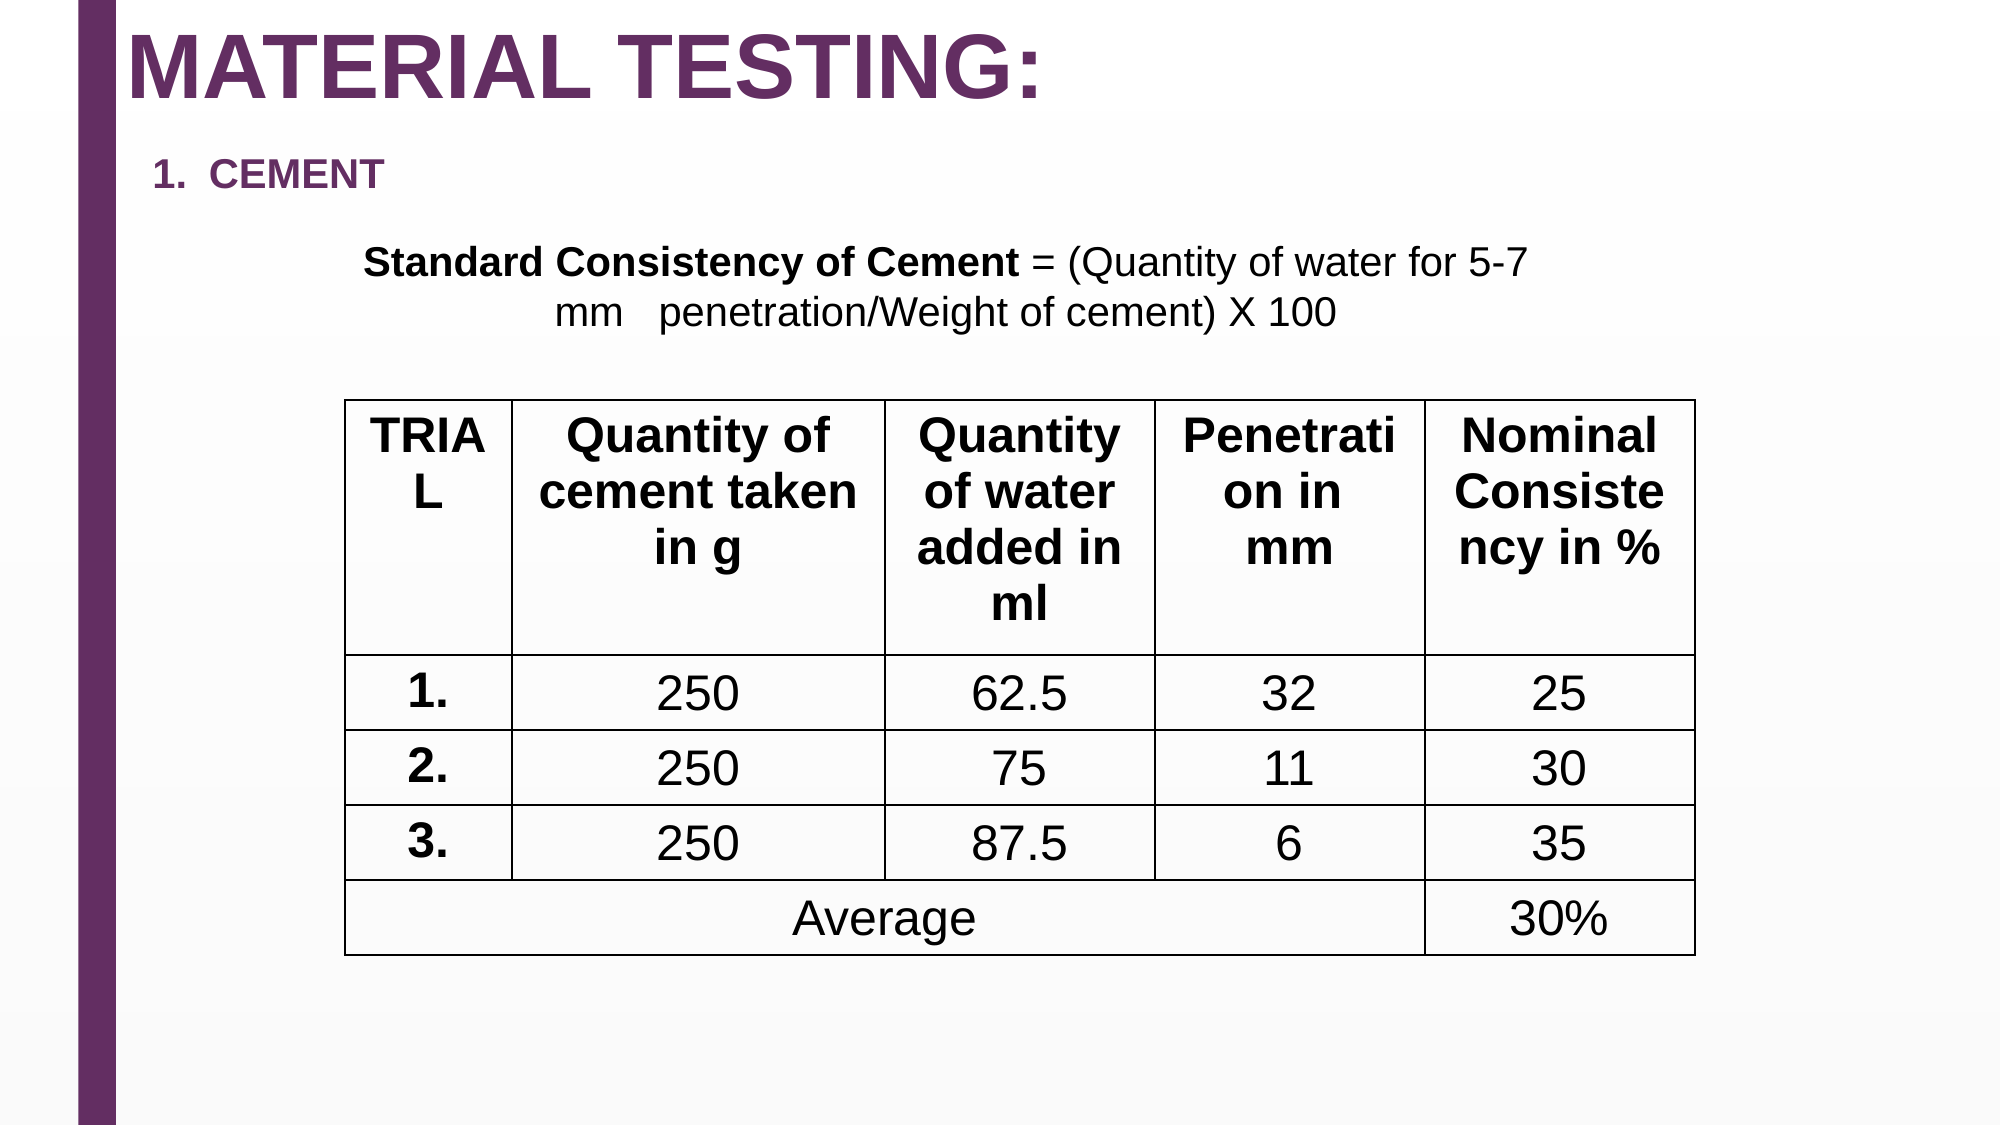

MATERIAL TESTING:
CEMENT

Standard Consistency of Cement = (Quantity of water for 5-7 mm   penetration/Weight of cement) X 100
| TRIAL | Quantity of cement taken in g | Quantity of water added in ml | Penetration in mm | Nominal Consistency in % |
| --- | --- | --- | --- | --- |
| 1. | 250 | 62.5 | 32 | 25 |
| 2. | 250 | 75 | 11 | 30 |
| 3. | 250 | 87.5 | 6 | 35 |
| Average |  |  |  | 30% |